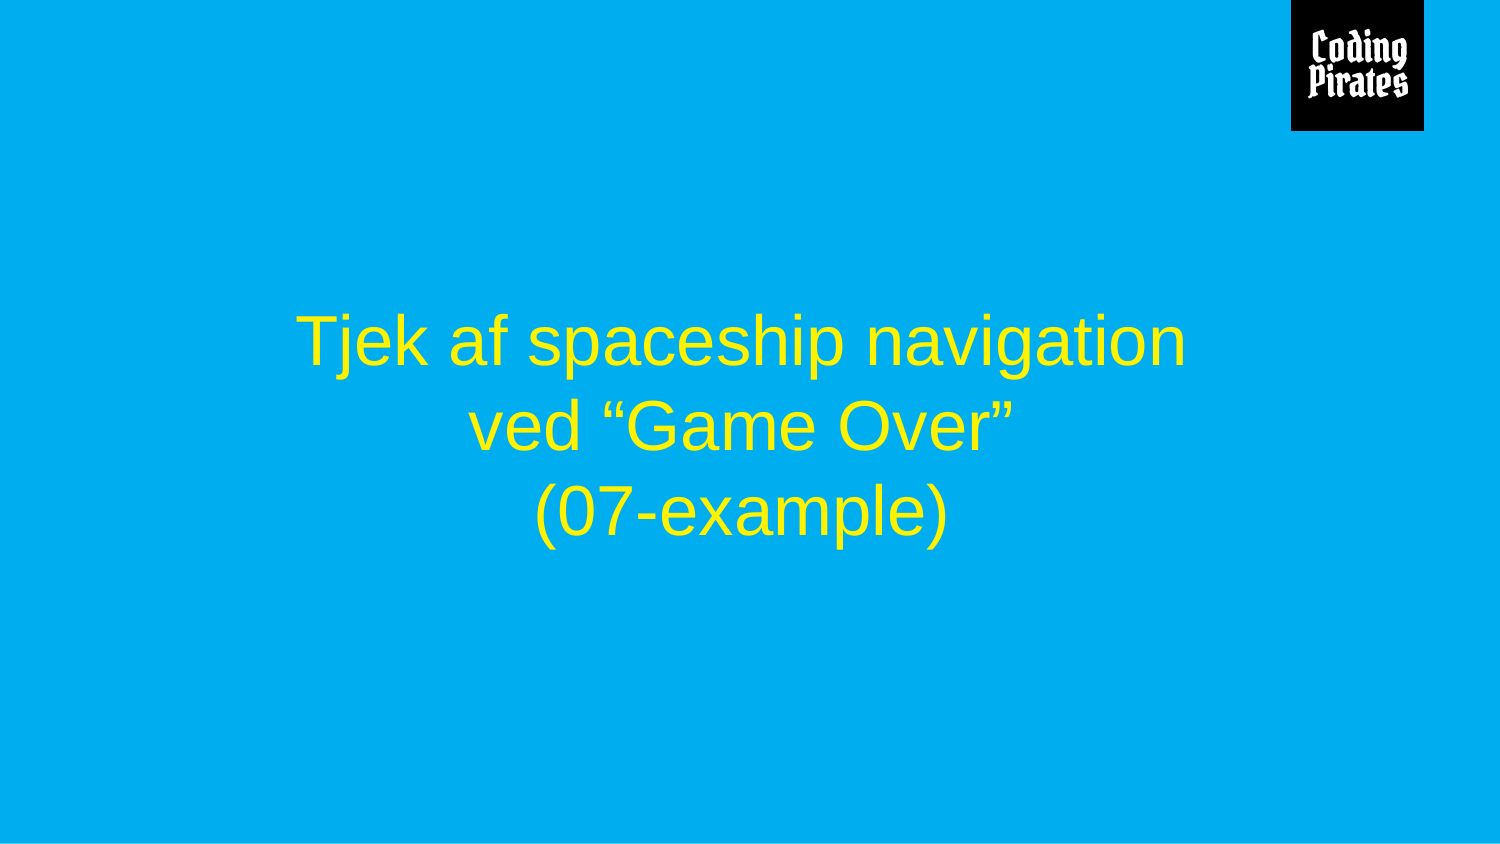

# Tjek af spaceship navigation
ved “Game Over”
(07-example)